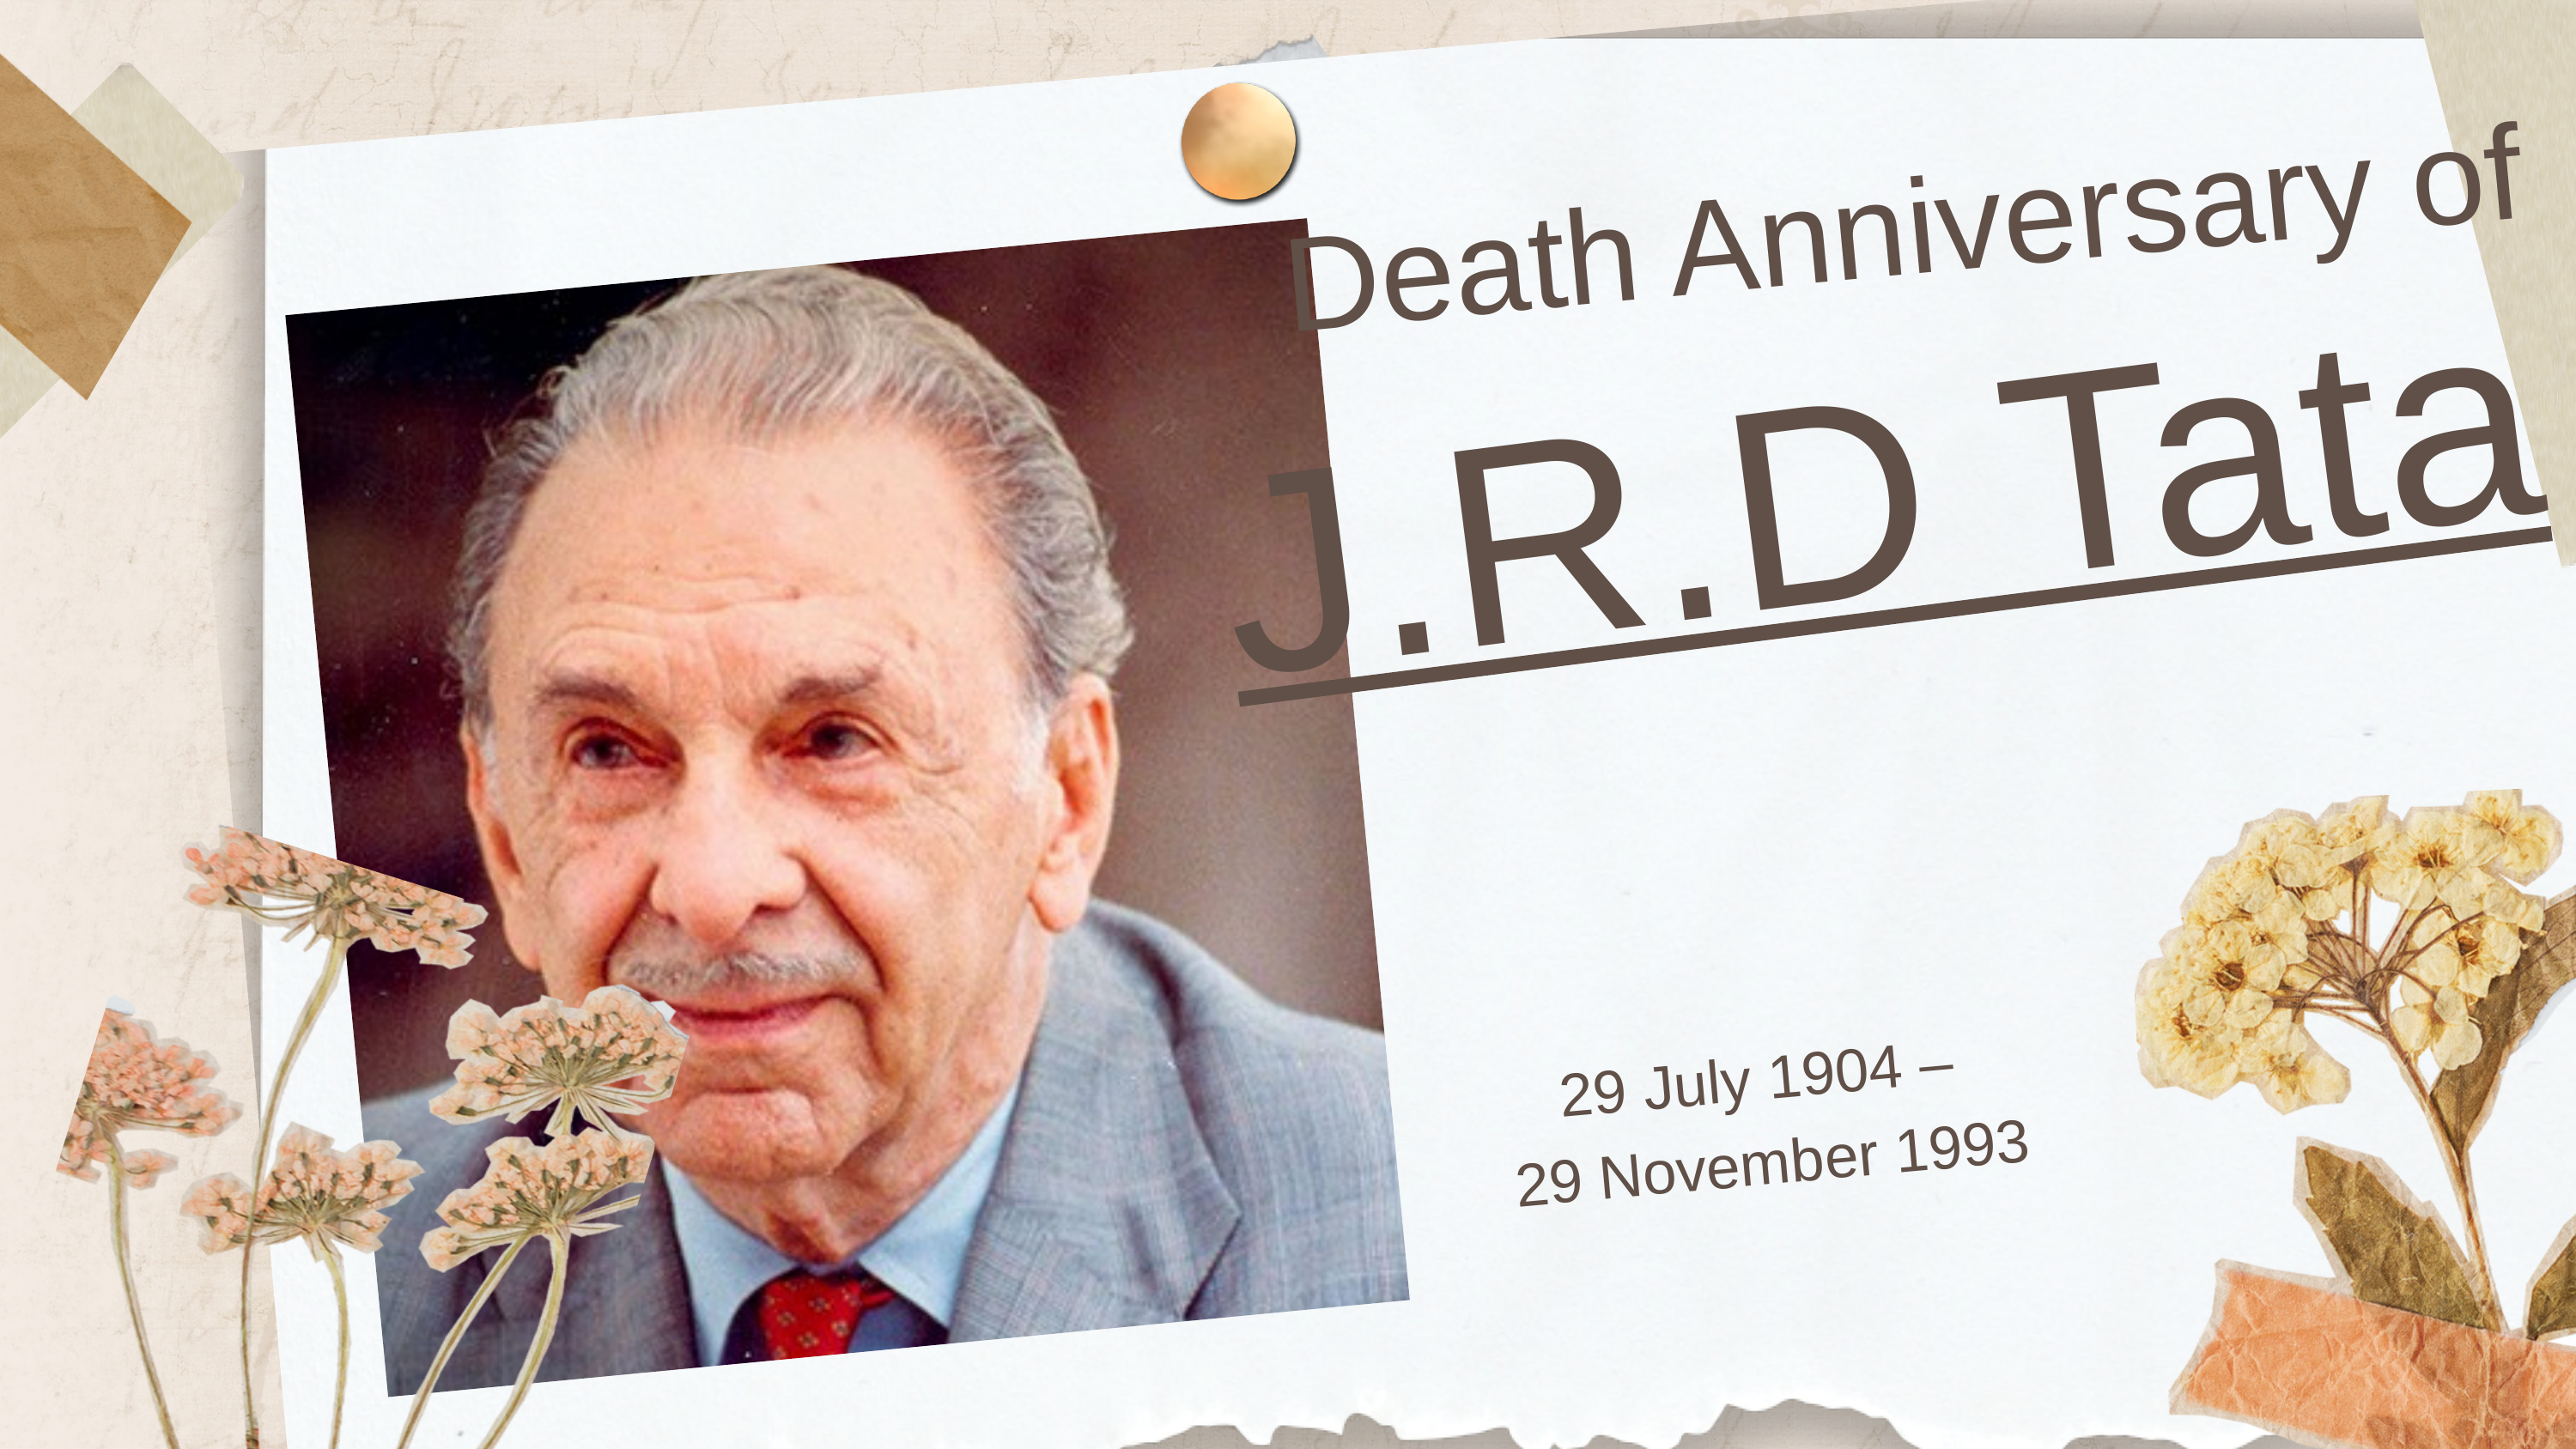

Death Anniversary of

J.R.D Tata

29 July 1904 –
29 November 1993